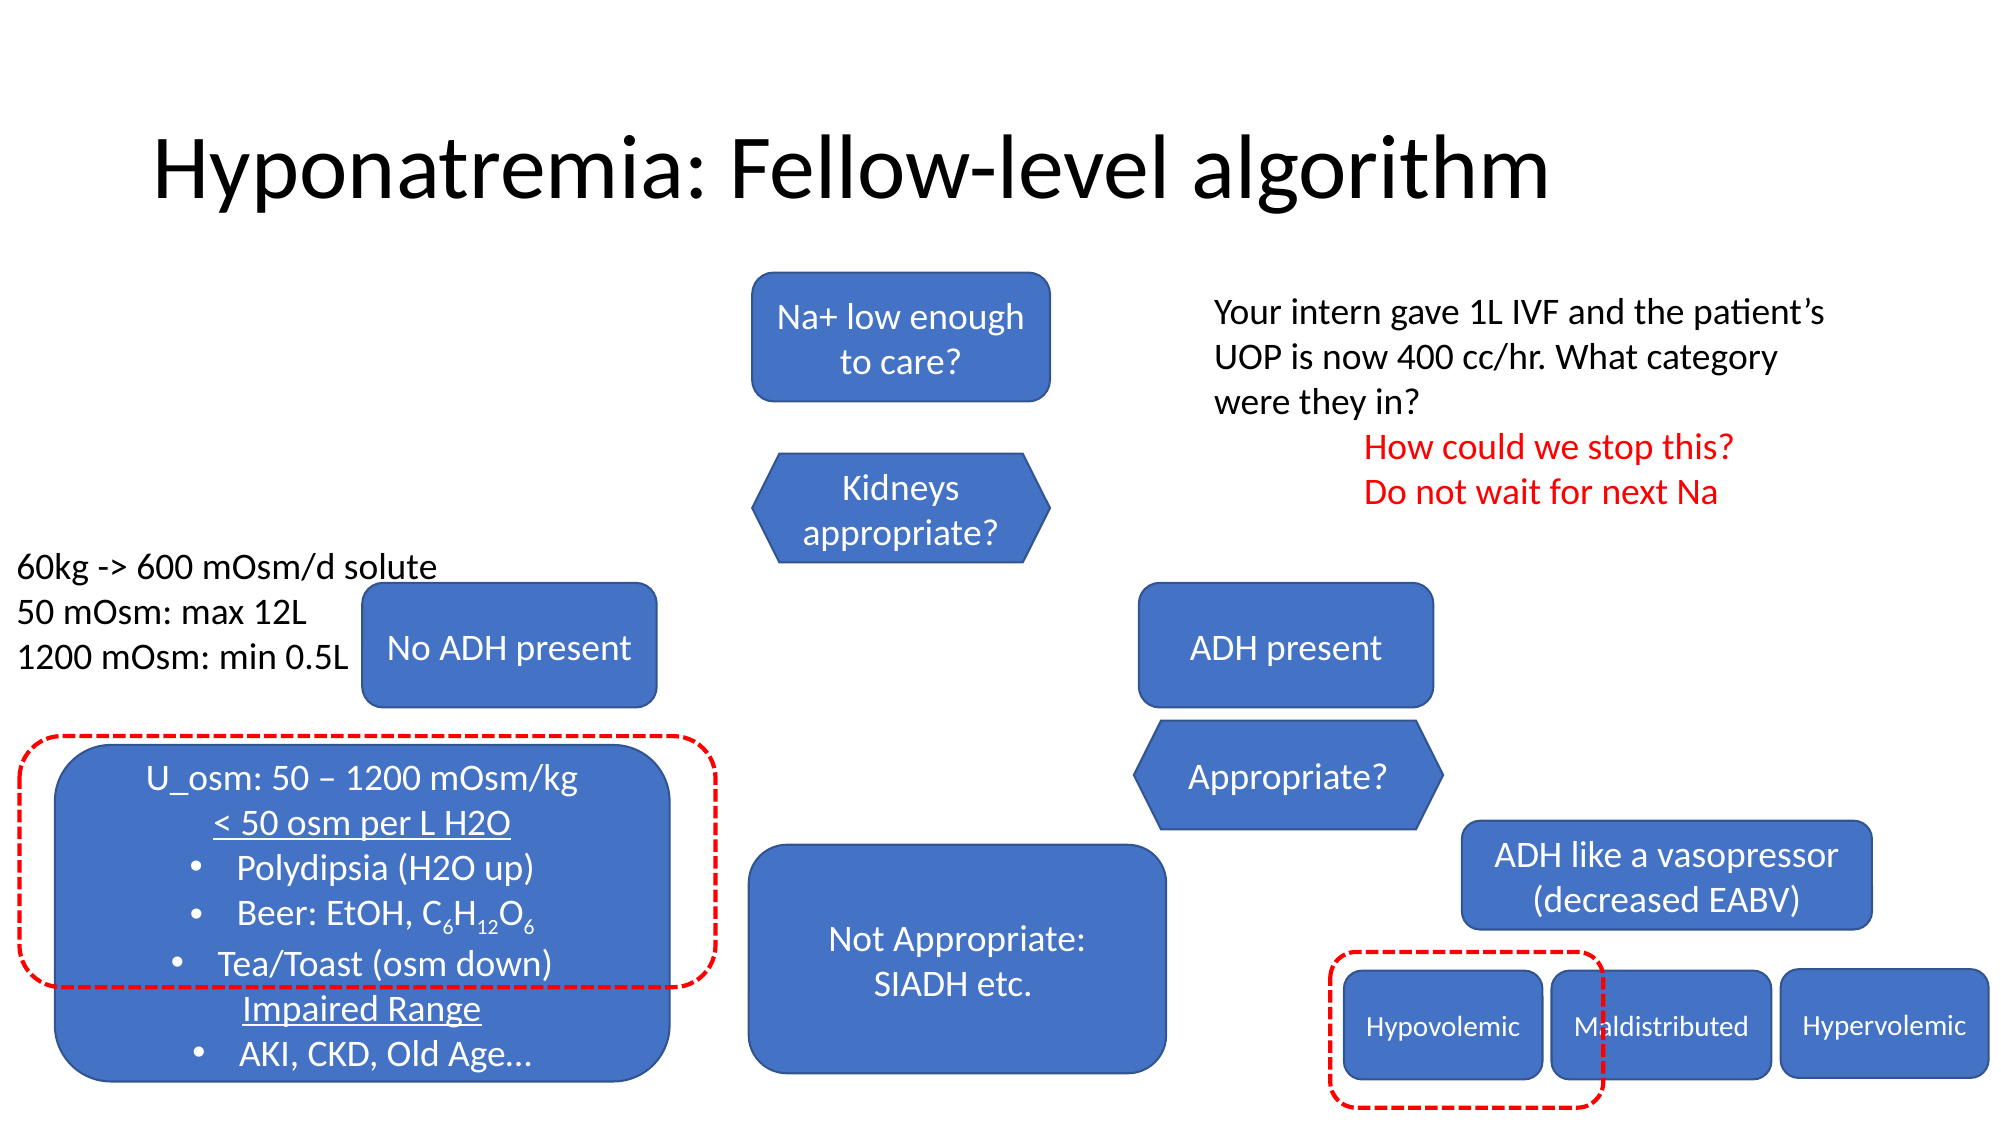

# Hyponatremia: Fellow-level algorithm
Na+ low enough to care?
Your intern gave 1L IVF and the patient’s UOP is now 400 cc/hr. What category were they in?
	How could we stop this?
	Do not wait for next Na

Kidneys appropriate?
60kg -> 600 mOsm/d solute
50 mOsm: max 12L
1200 mOsm: min 0.5L
No ADH present
ADH present
Appropriate?

U_osm: 50 – 1200 mOsm/kg
< 50 osm per L H2O
Polydipsia (H2O up)
Beer: EtOH, C6H12O6
Tea/Toast (osm down)
Impaired Range
AKI, CKD, Old Age…
ADH like a vasopressor (decreased EABV)
Not Appropriate:
SIADH etc.

Hypervolemic
Hypovolemic
Maldistributed